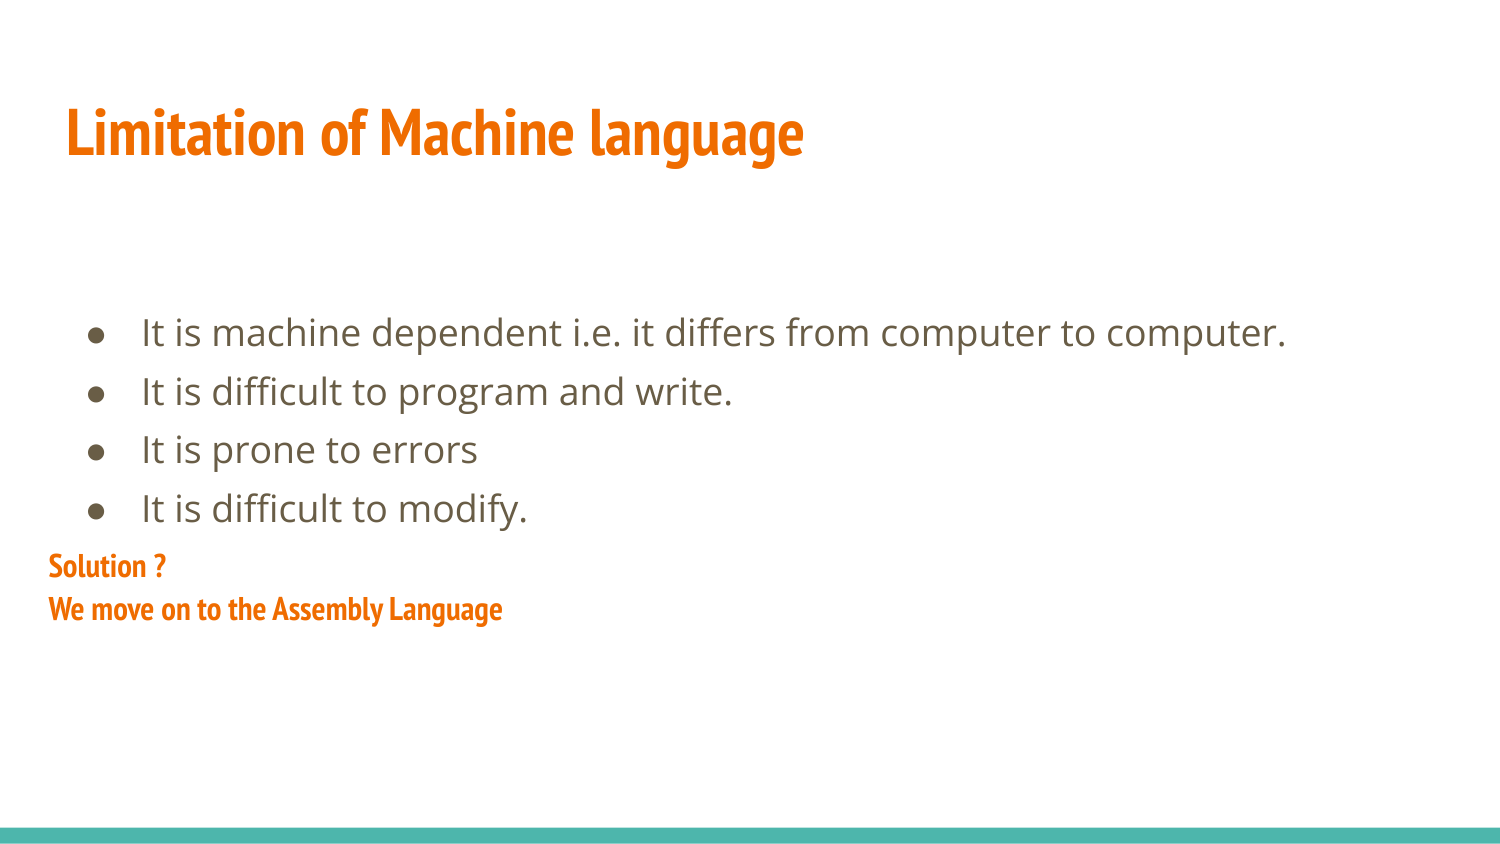

# Limitation of Machine language

It is machine dependent i.e. it differs from computer to computer.
It is difficult to program and write.
It is prone to errors
It is difficult to modify.

Solution ?
We move on to the Assembly Language